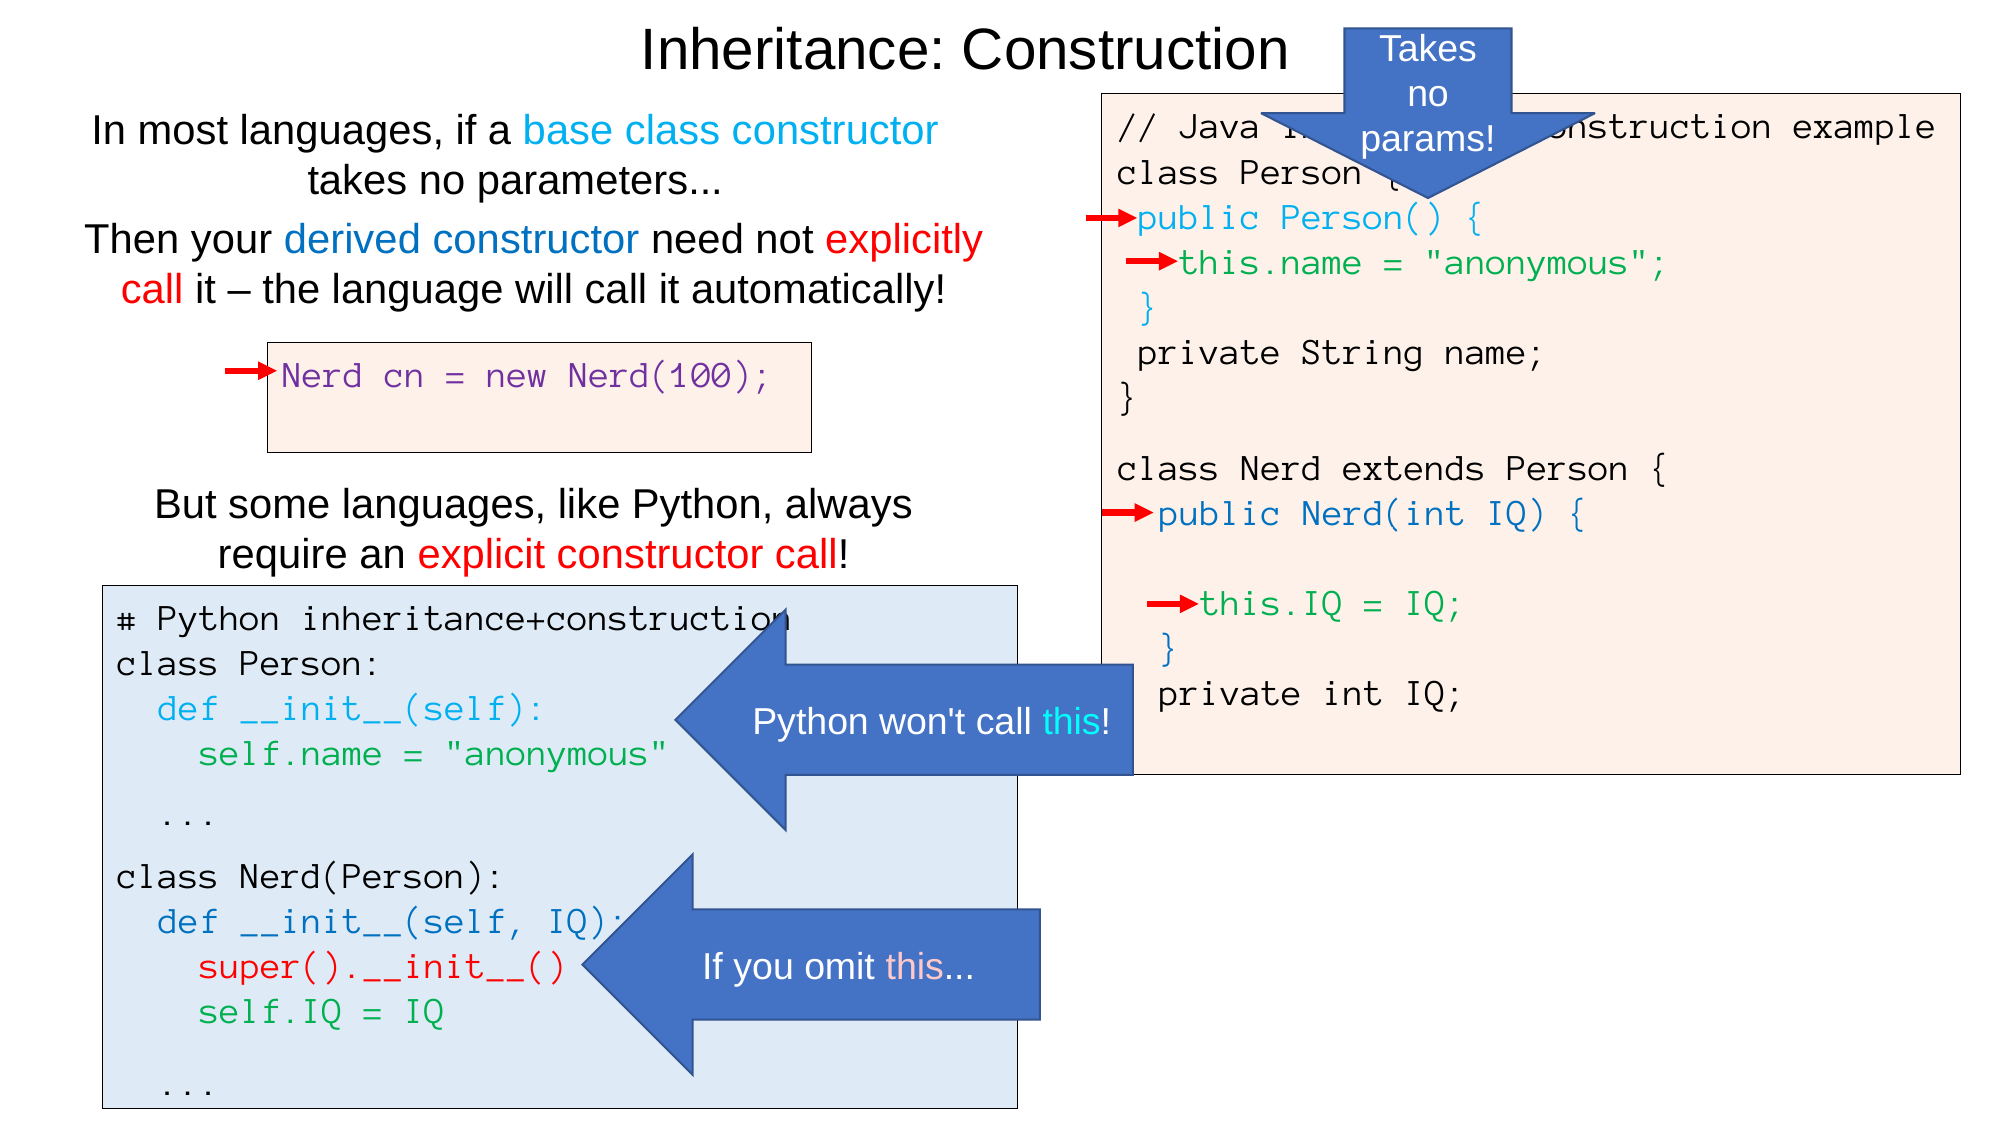

# Inheritance: Construction
Takes no params!

// Java inheritance+construction example
In most languages, if a base class constructor takes no parameters...
class Person {
 public Person() {
   this.name = "anonymous";
 }
 private String name;
}
Then your derived constructor need not explicitly call it – the language will call it automatically!
Nerd cn = new Nerd(100);

class Nerd extends Person {
  public Nerd(int IQ) {
    super();
    this.IQ = IQ;
  }
  private int IQ;
}
But some languages, like Python, always require an explicit constructor call!

# Python inheritance+construction
class Person:
  def __init__(self):
    self.name = "anonymous"

  ...

class Nerd(Person):
  def __init__(self, IQ):
    super().__init__()
    self.IQ = IQ

  ...
Python won't call this!
If you omit this...